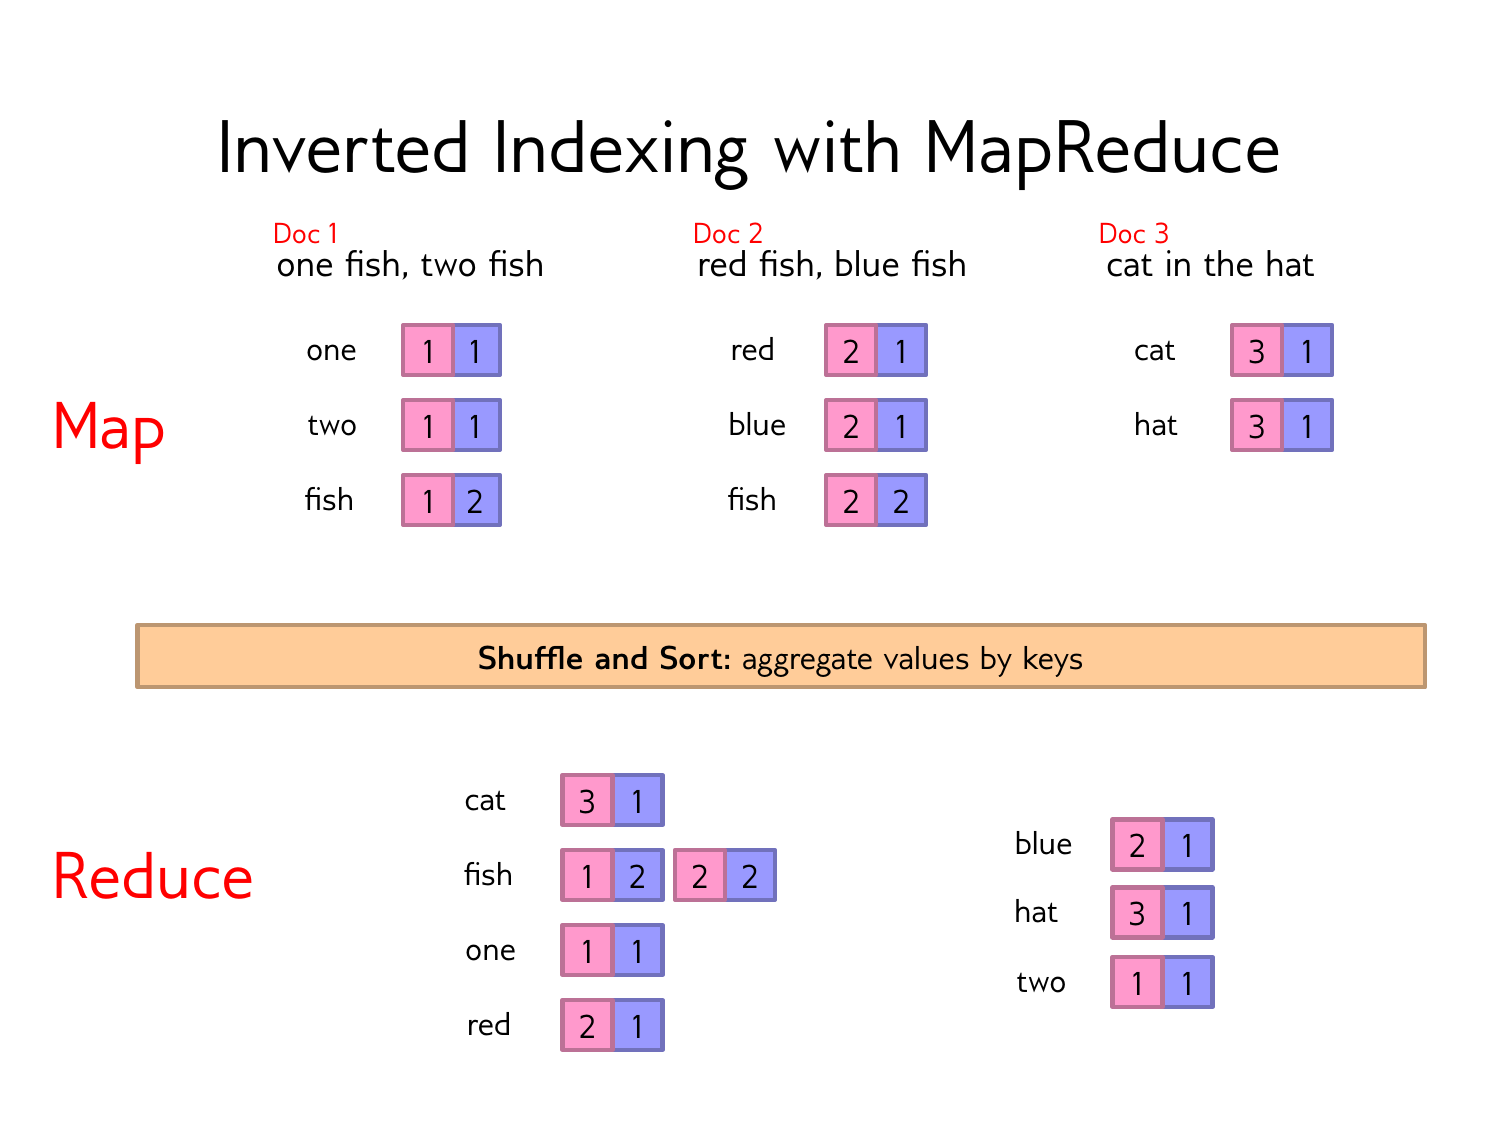

Inverted Indexing with MapReduce
Doc 1
one fish, two fish
Doc 2
red fish, blue fish
Doc 3
cat in the hat
one
red
cat
1
1
2
1
3
1
Map
two
blue
hat
1
1
2
1
3
1
fish
fish
1
2
2
2
Shuffle and Sort: aggregate values by keys
cat
3
1
blue
2
1
Reduce
fish
1
2
2
2
hat
3
1
one
1
1
two
1
1
red
2
1